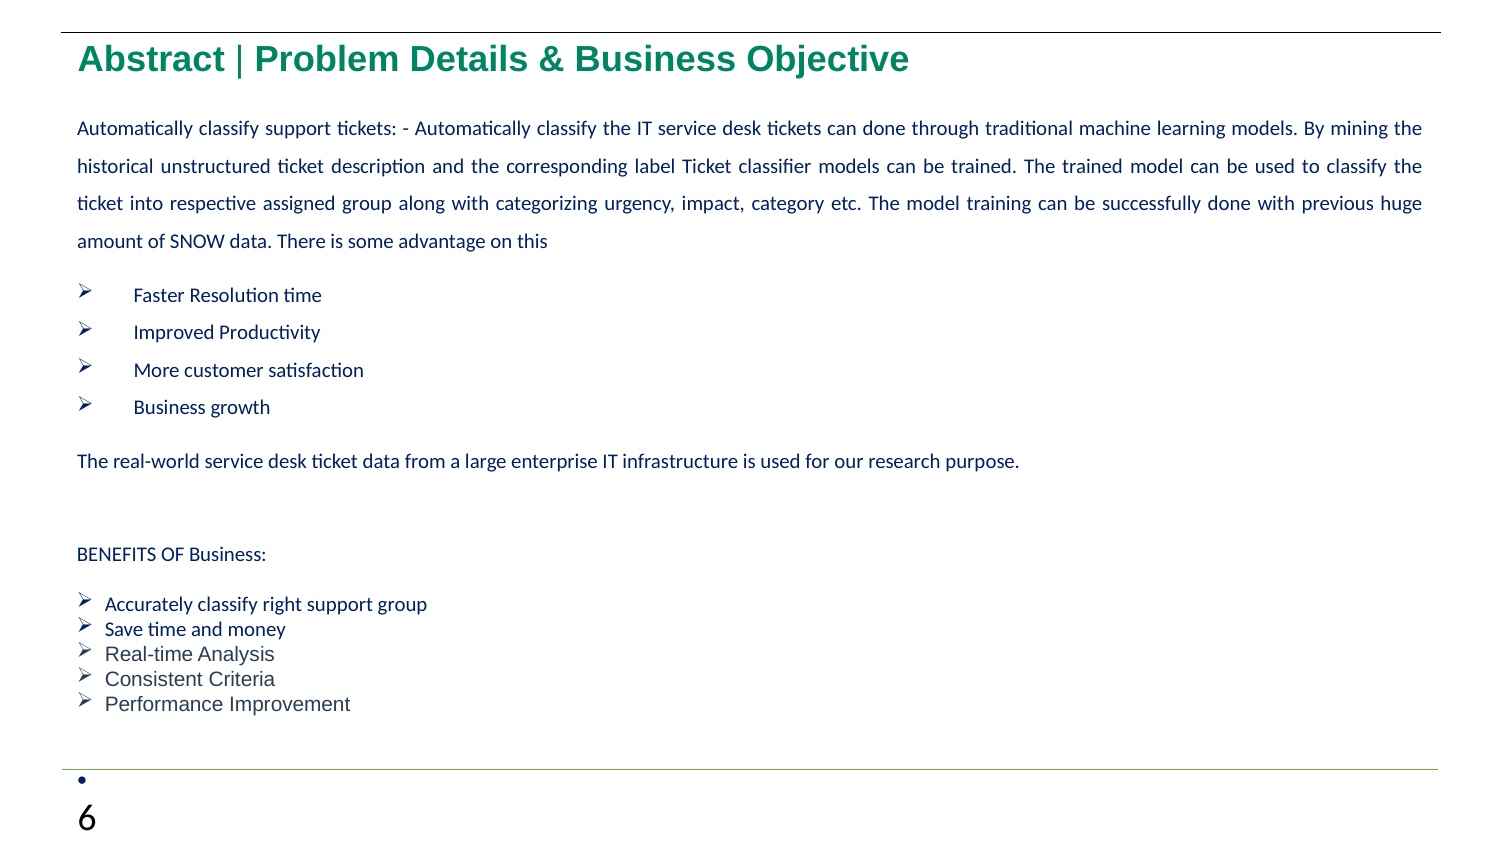

# Abstract | Problem Details & Business Objective
Automatically classify support tickets: - Automatically classify the IT service desk tickets can done through traditional machine learning models. By mining the historical unstructured ticket description and the corresponding label Ticket classifier models can be trained. The trained model can be used to classify the ticket into respective assigned group along with categorizing urgency, impact, category etc. The model training can be successfully done with previous huge amount of SNOW data. There is some advantage on this
Faster Resolution time
Improved Productivity
More customer satisfaction
Business growth
The real-world service desk ticket data from a large enterprise IT infrastructure is used for our research purpose.

BENEFITS OF Business:

Accurately classify right support group
Save time and money
Real-time Analysis
Consistent Criteria
Performance Improvement

•
6